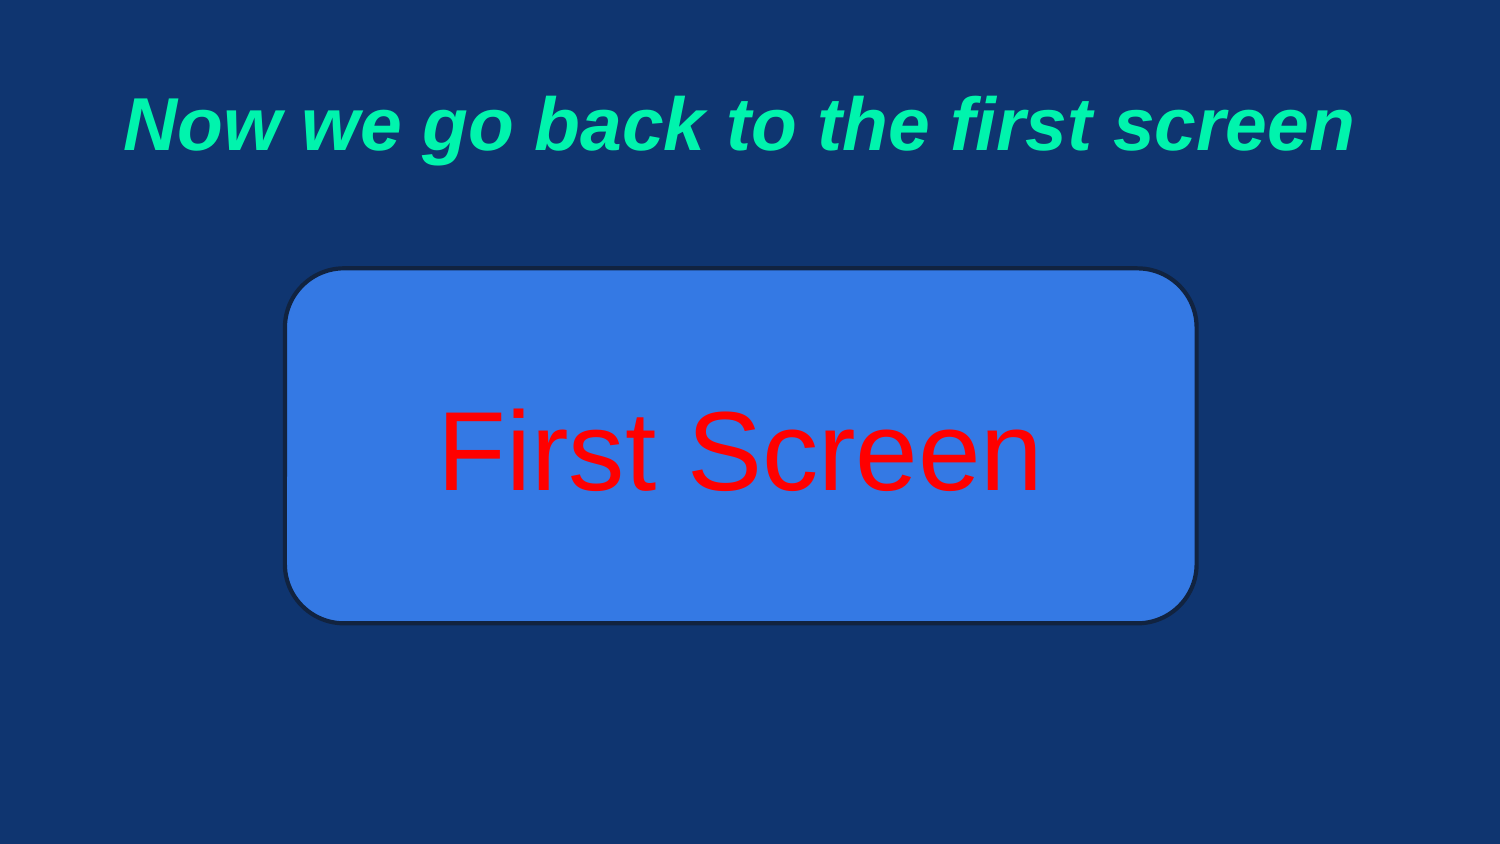

# Now we go back to the first screen
First Screen